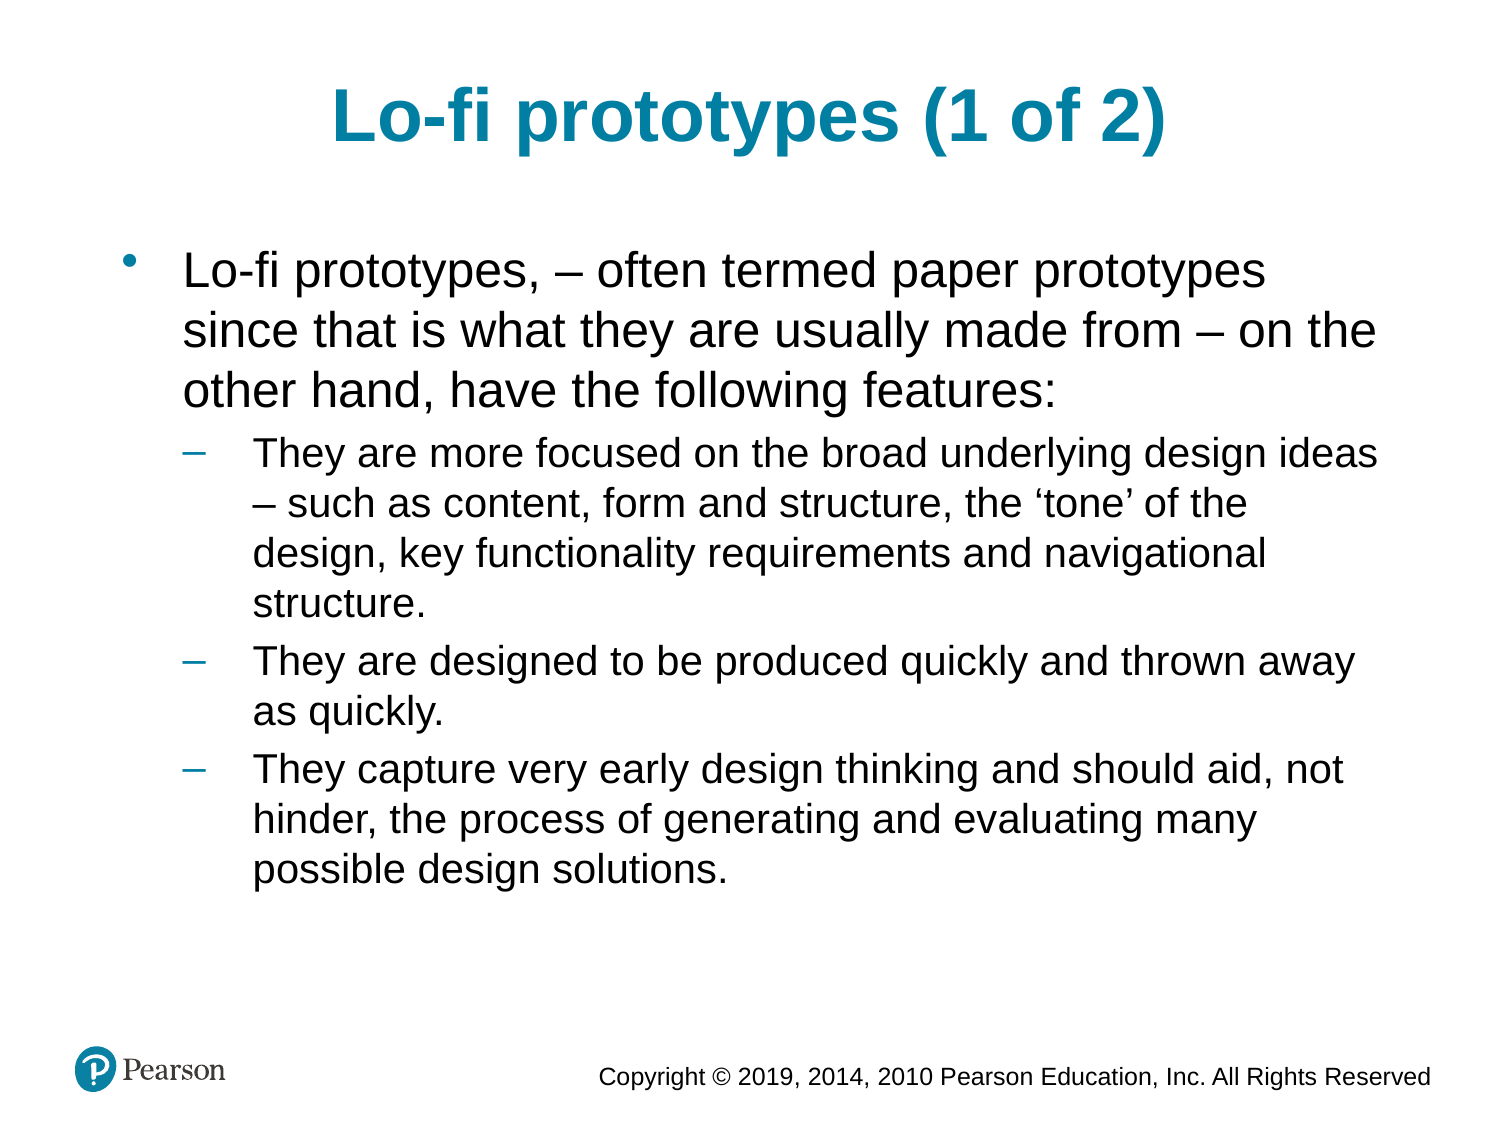

Lo-fi prototypes (1 of 2)
Lo-fi prototypes, – often termed paper prototypes since that is what they are usually made from – on the other hand, have the following features:
They are more focused on the broad underlying design ideas – such as content, form and structure, the ‘tone’ of the design, key functionality requirements and navigational structure.
They are designed to be produced quickly and thrown away as quickly.
They capture very early design thinking and should aid, not hinder, the process of generating and evaluating many possible design solutions.